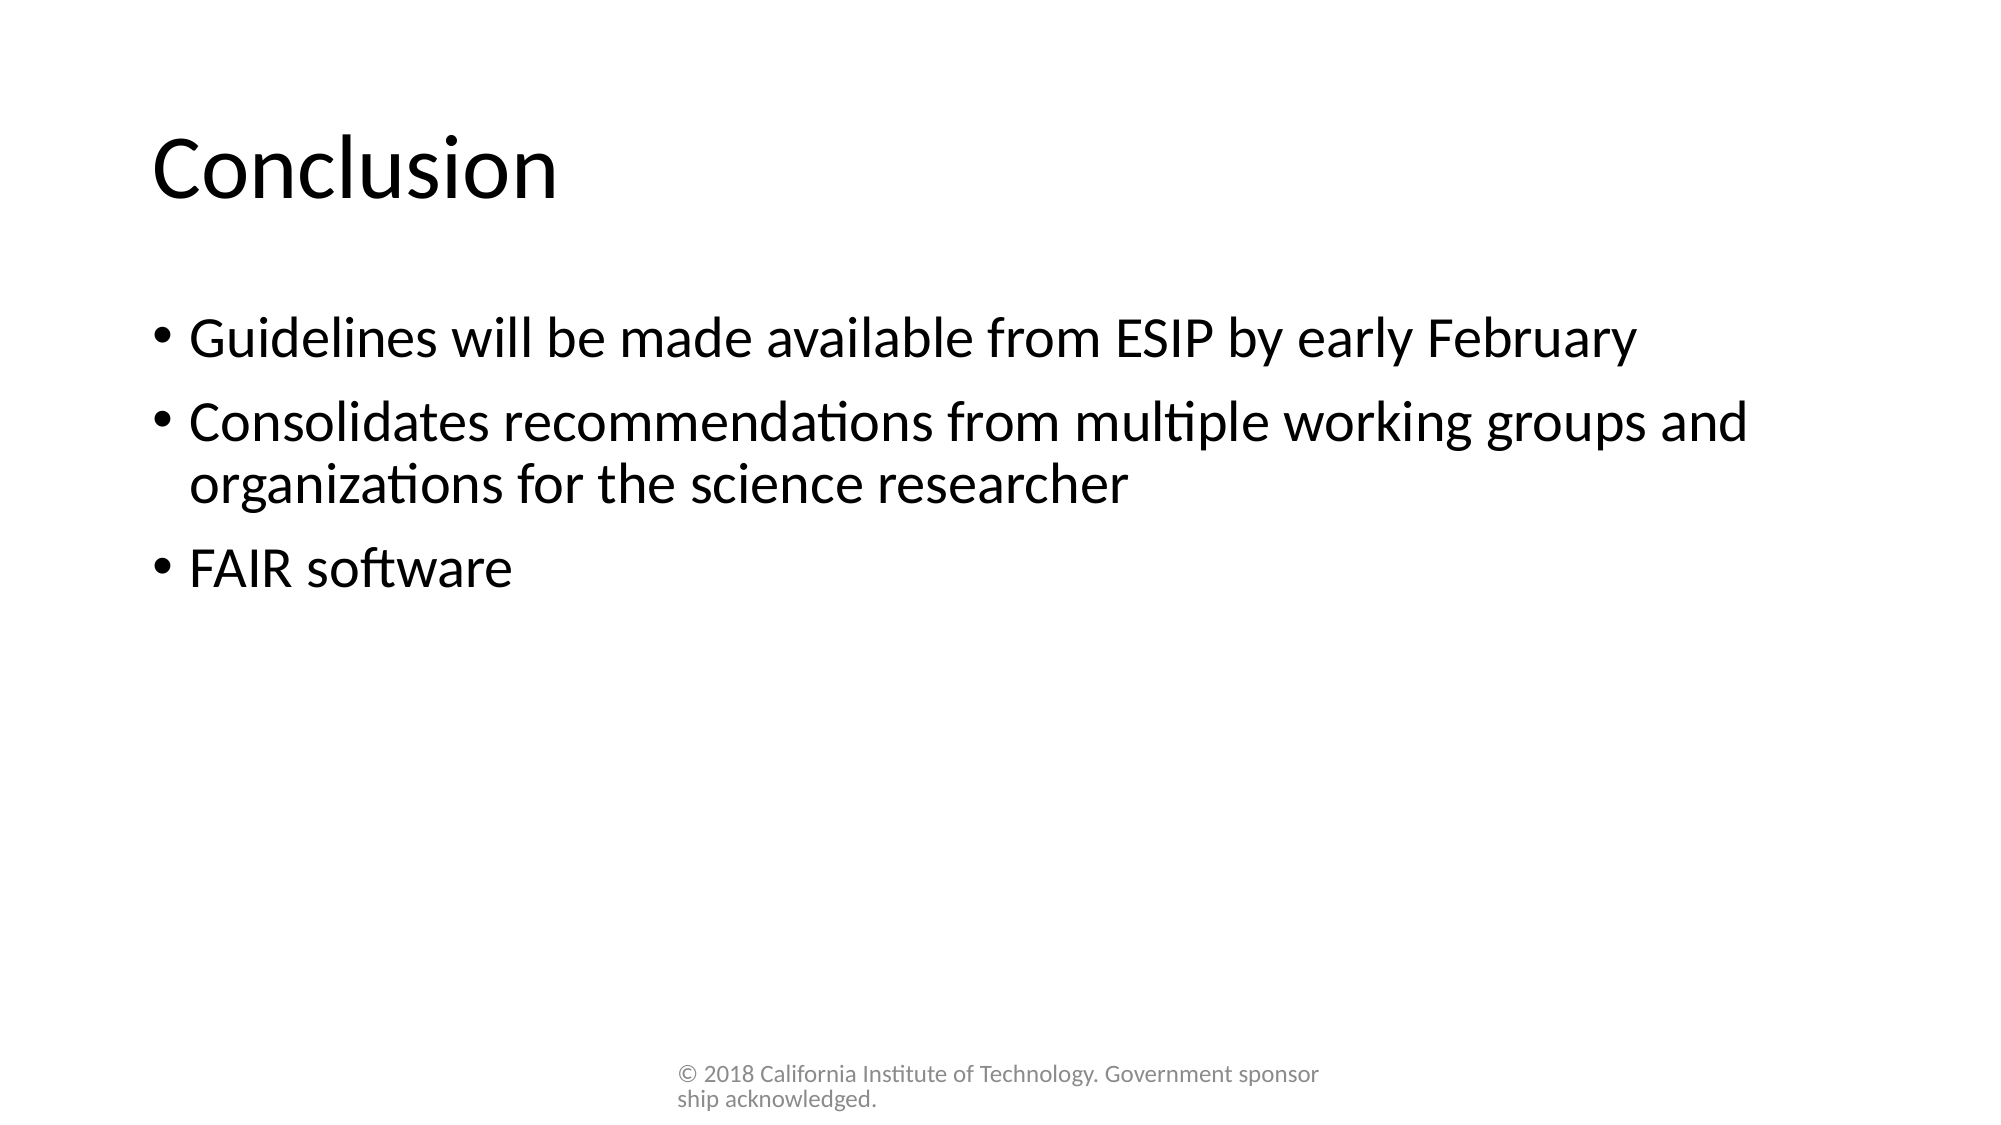

# Conclusion
Guidelines will be made available from ESIP by early February
Consolidates recommendations from multiple working groups and organizations for the science researcher
FAIR software
© 2018 California Institute of Technology. Government sponsorship acknowledged.